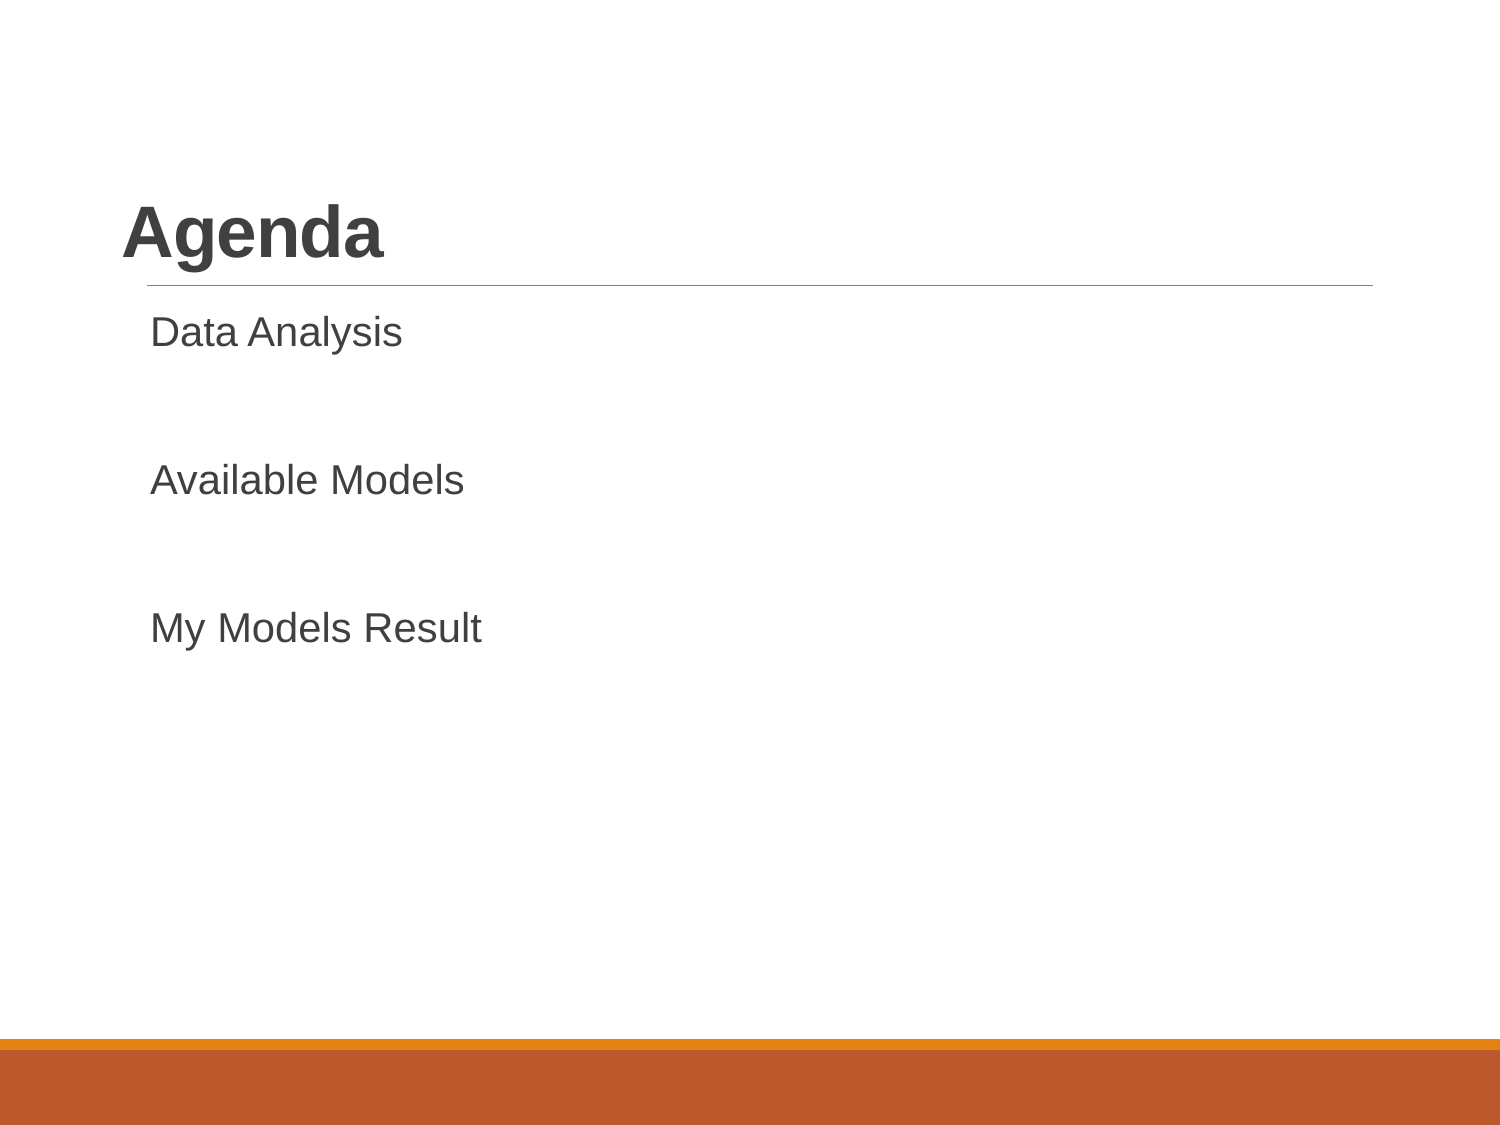

# Agenda
Data Analysis

Available Models

My Models Result